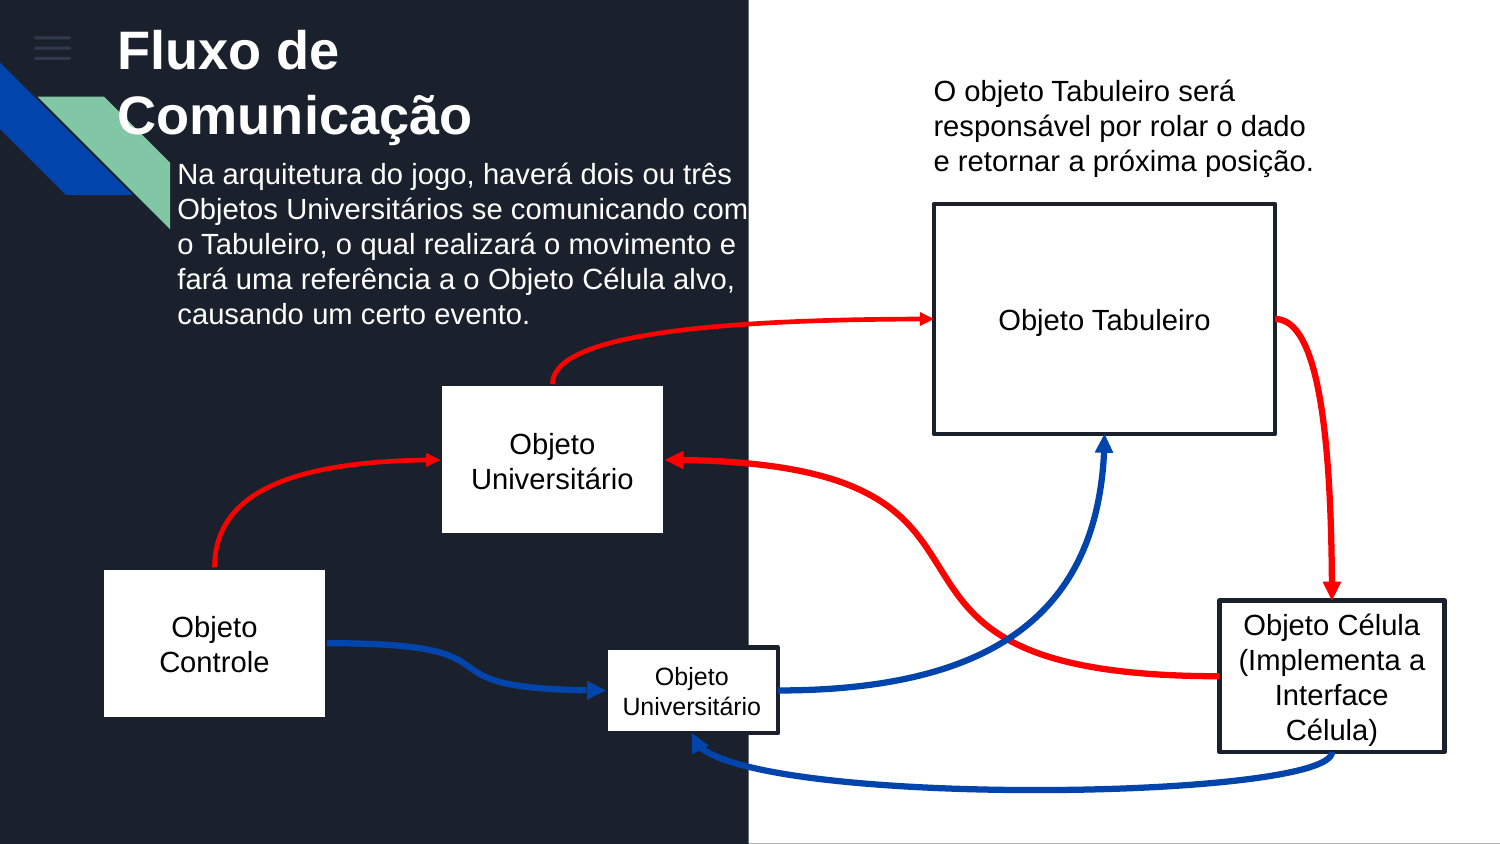

Fluxo de Comunicação
O objeto Tabuleiro será responsável por rolar o dado e retornar a próxima posição.
Na arquitetura do jogo, haverá dois ou três Objetos Universitários se comunicando com o Tabuleiro, o qual realizará o movimento e fará uma referência a o Objeto Célula alvo, causando um certo evento.
Objeto Tabuleiro
Objeto Universitário
Objeto Controle
Objeto Célula
(Implementa a Interface Célula)
Objeto Universitário